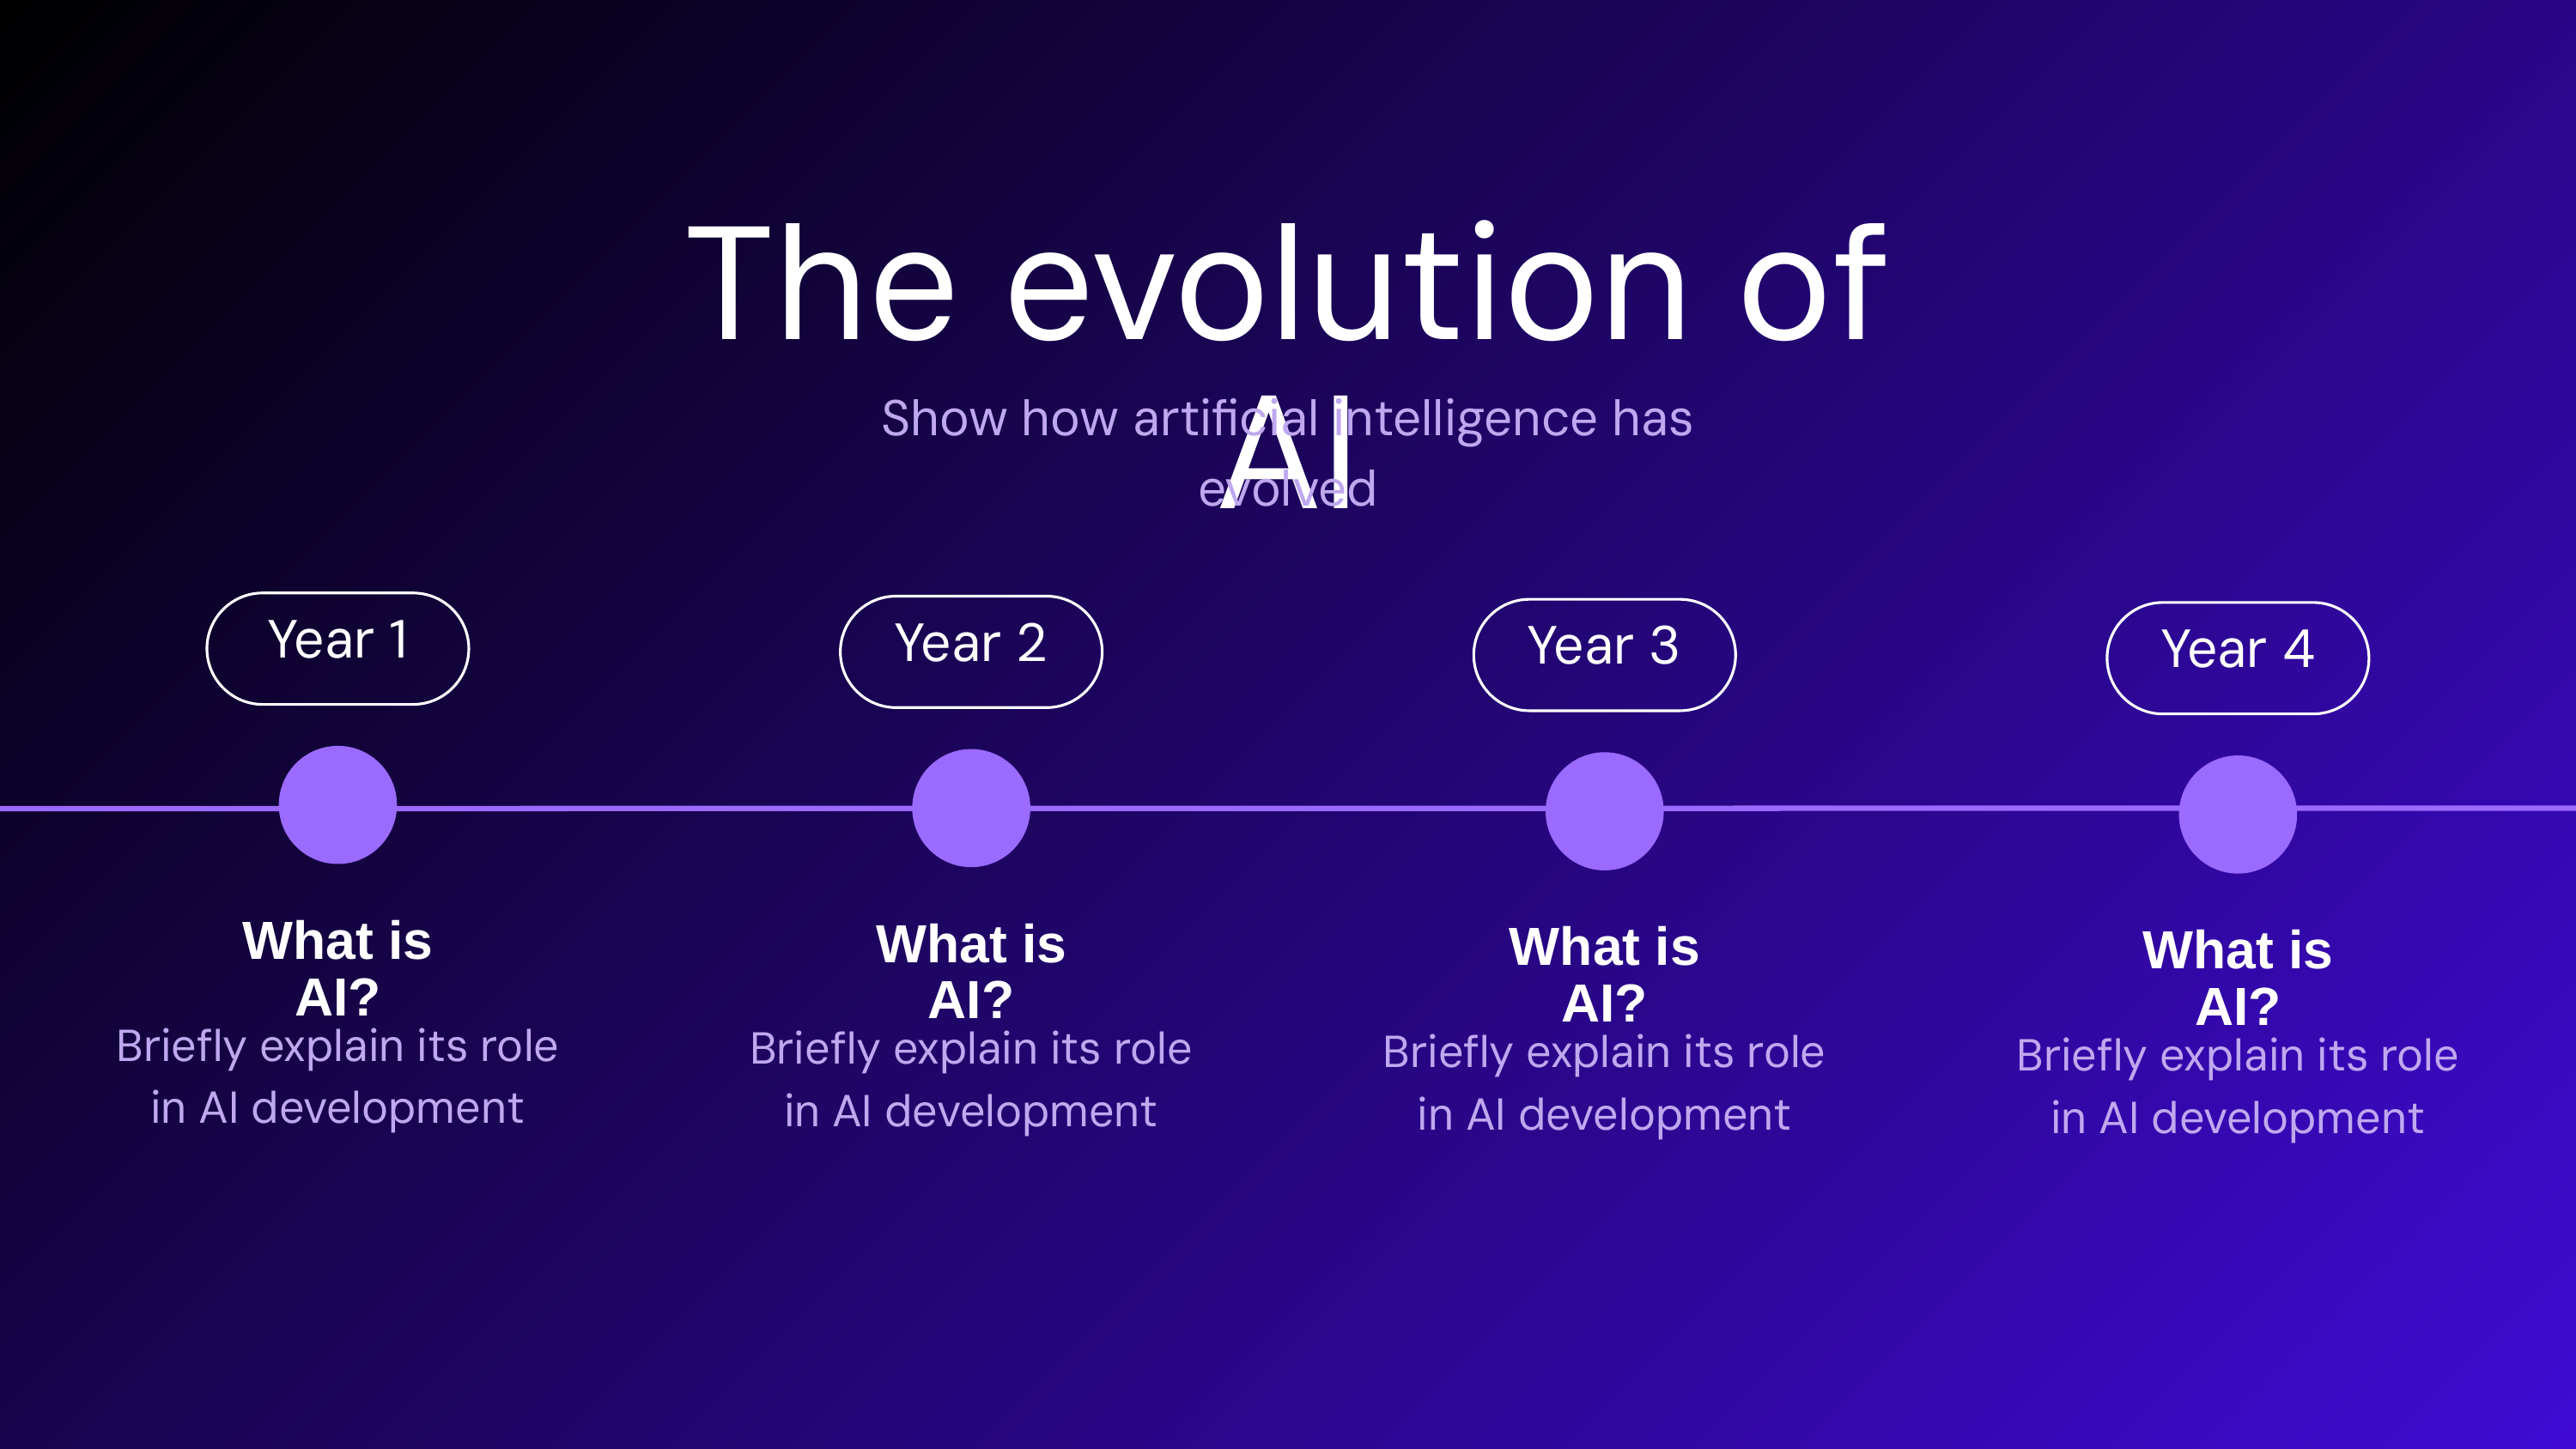

The evolution of AI
Show how artificial intelligence has evolved

Year 1

Year 2

Year 3

Year 4

What is AI?
What is AI?
What is AI?
What is AI?
Briefly explain its role in AI development
Briefly explain its role in AI development
Briefly explain its role in AI development
Briefly explain its role in AI development